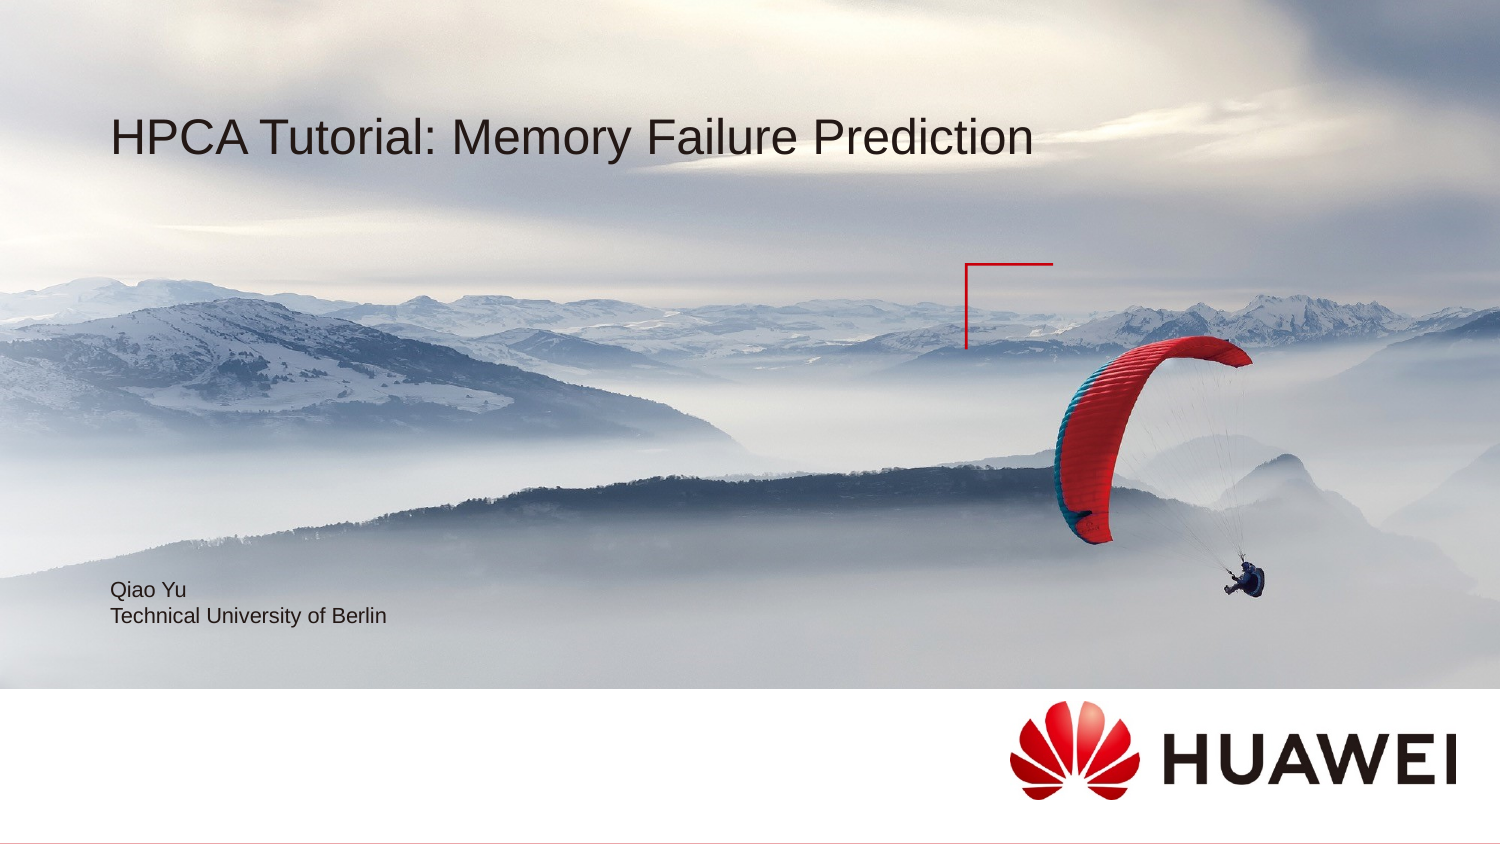

HPCA Tutorial: Memory Failure Prediction
Qiao Yu
Technical University of Berlin